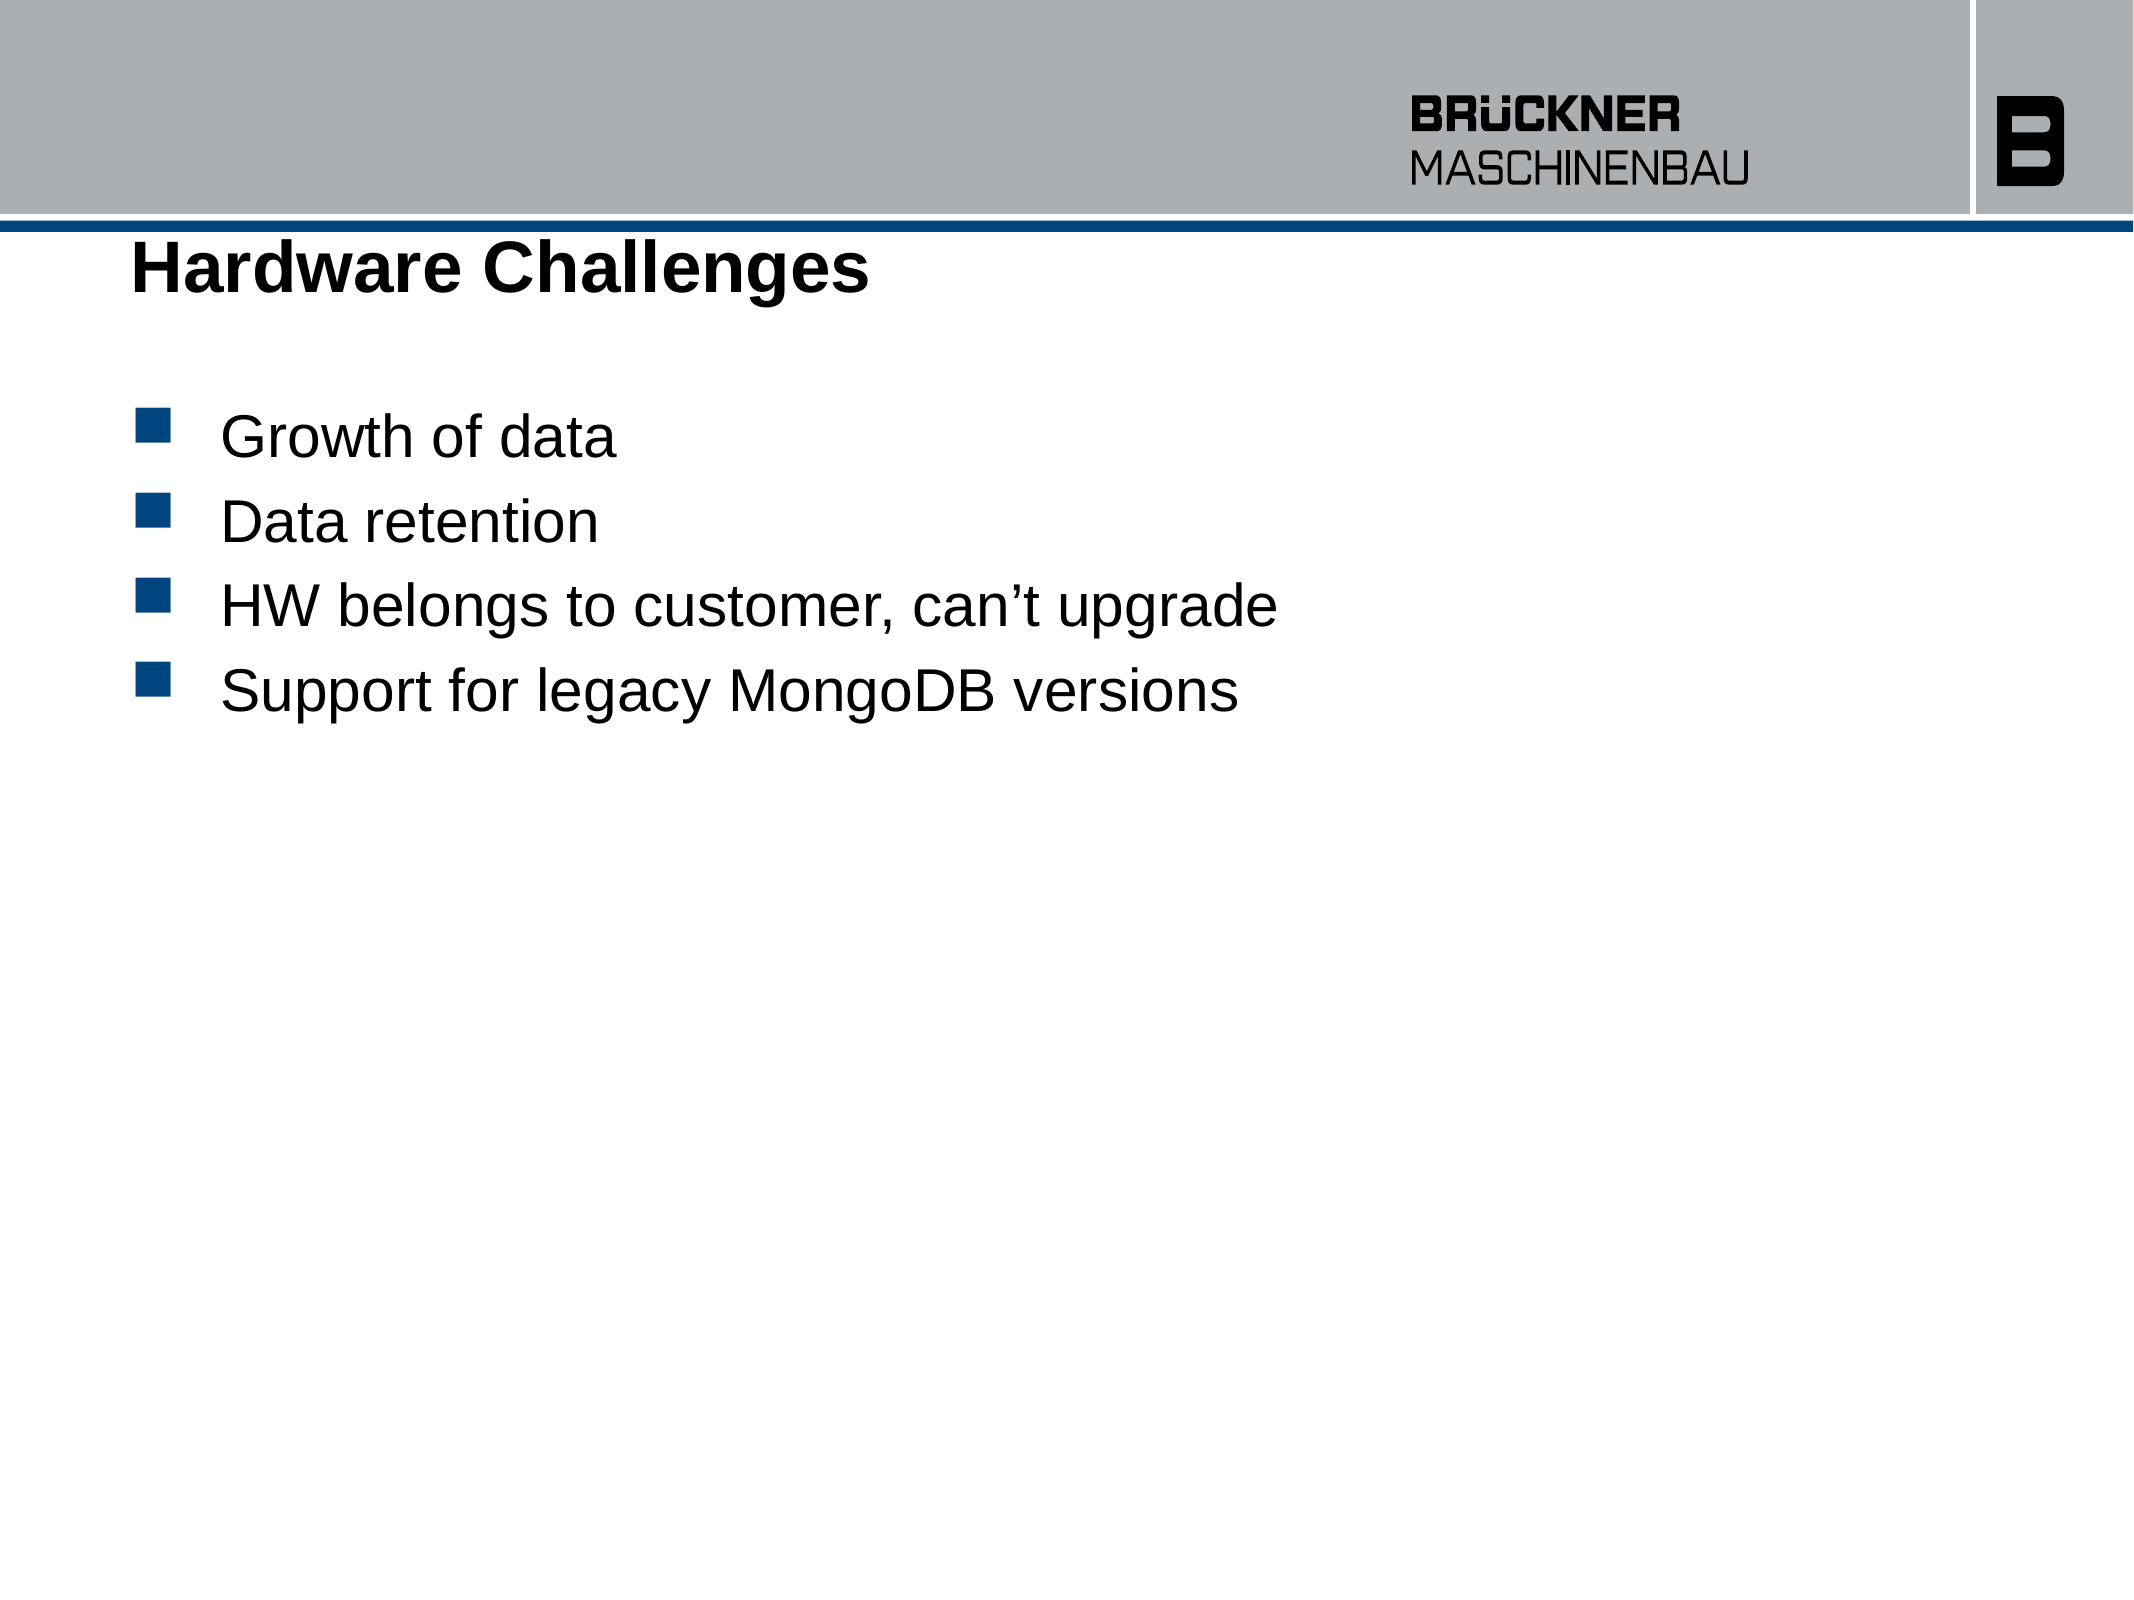

# Hardware Challenges
Growth of data
Data retention
HW belongs to customer, can’t upgrade
Support for legacy MongoDB versions